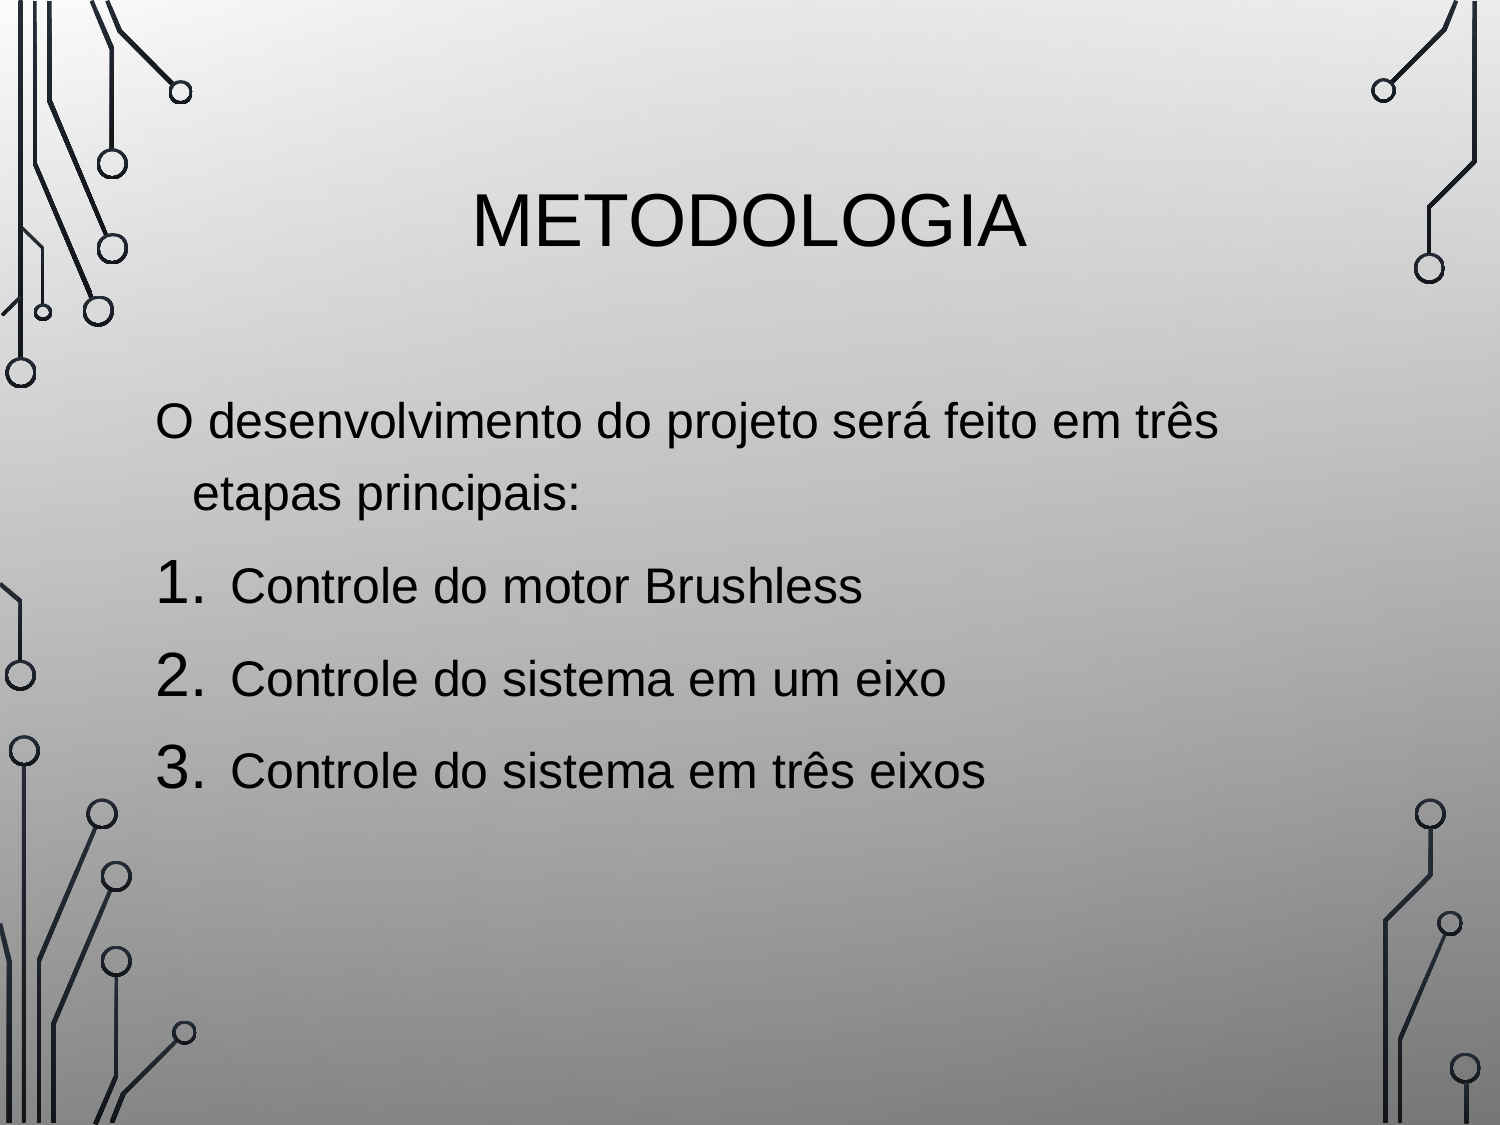

# Metodologia
O desenvolvimento do projeto será feito em três etapas principais:
Controle do motor Brushless
Controle do sistema em um eixo
Controle do sistema em três eixos